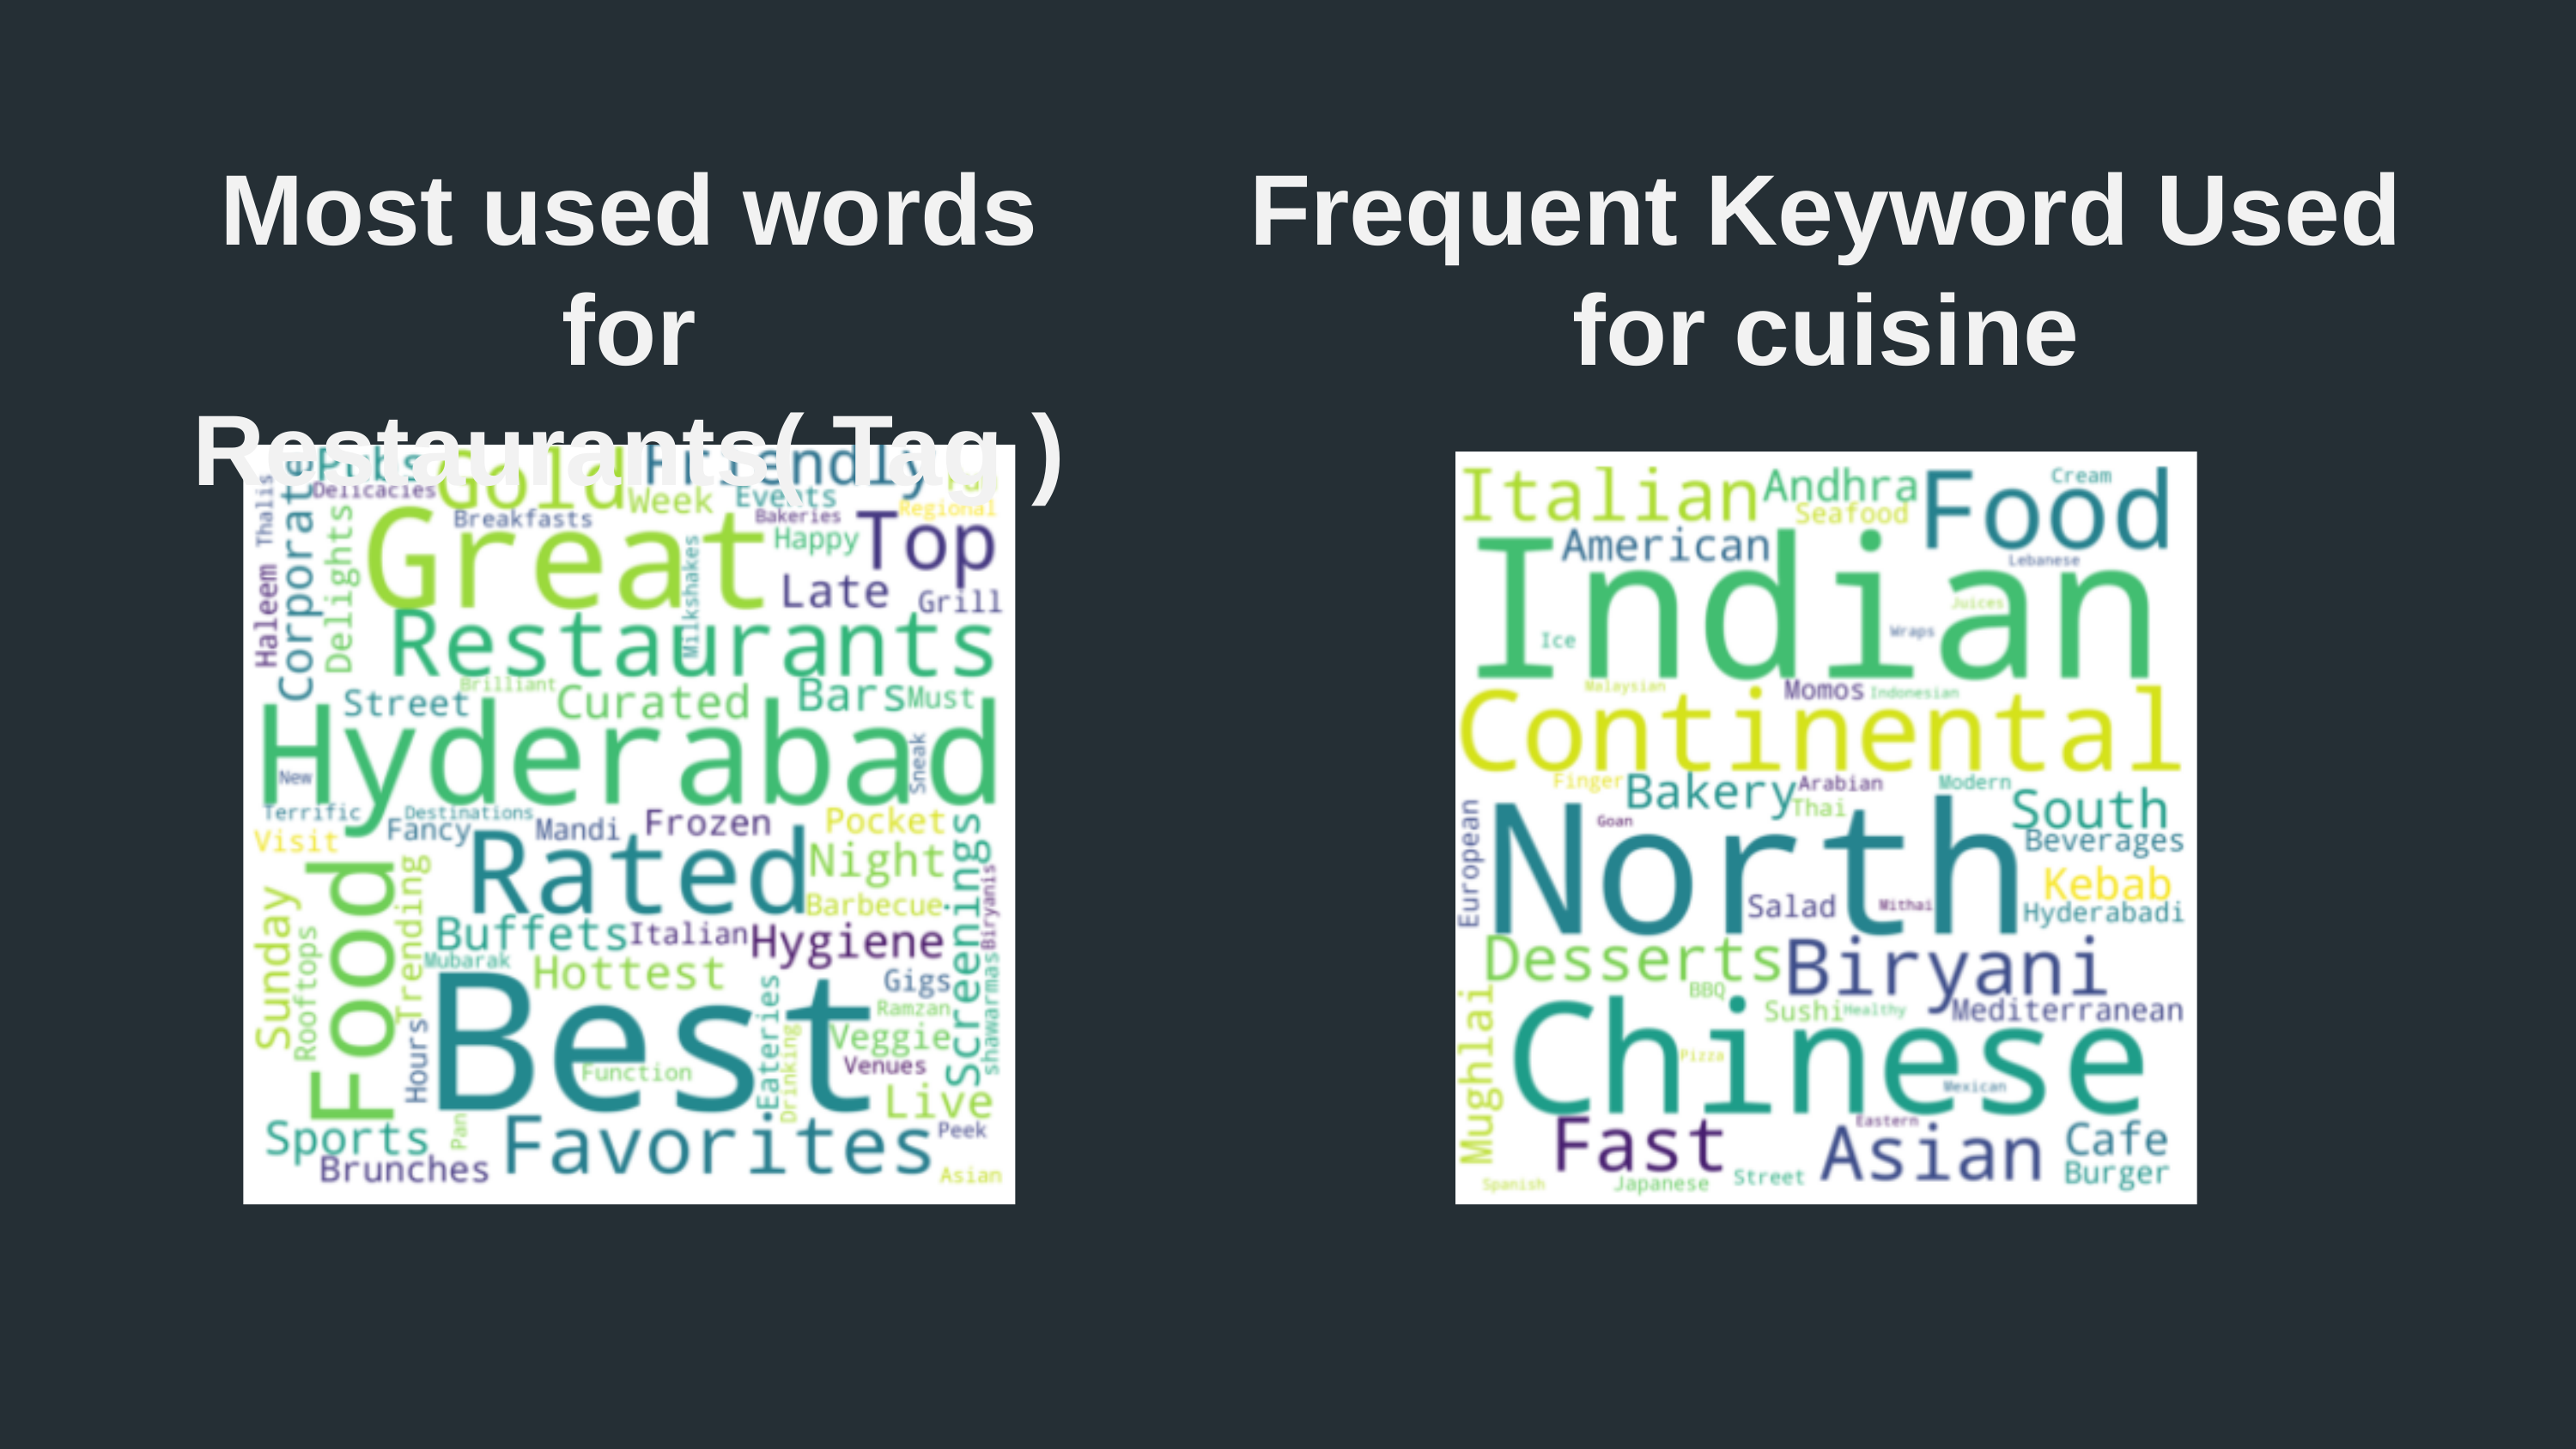

Most used words for Restaurants( Tag )
Frequent Keyword Used for cuisine